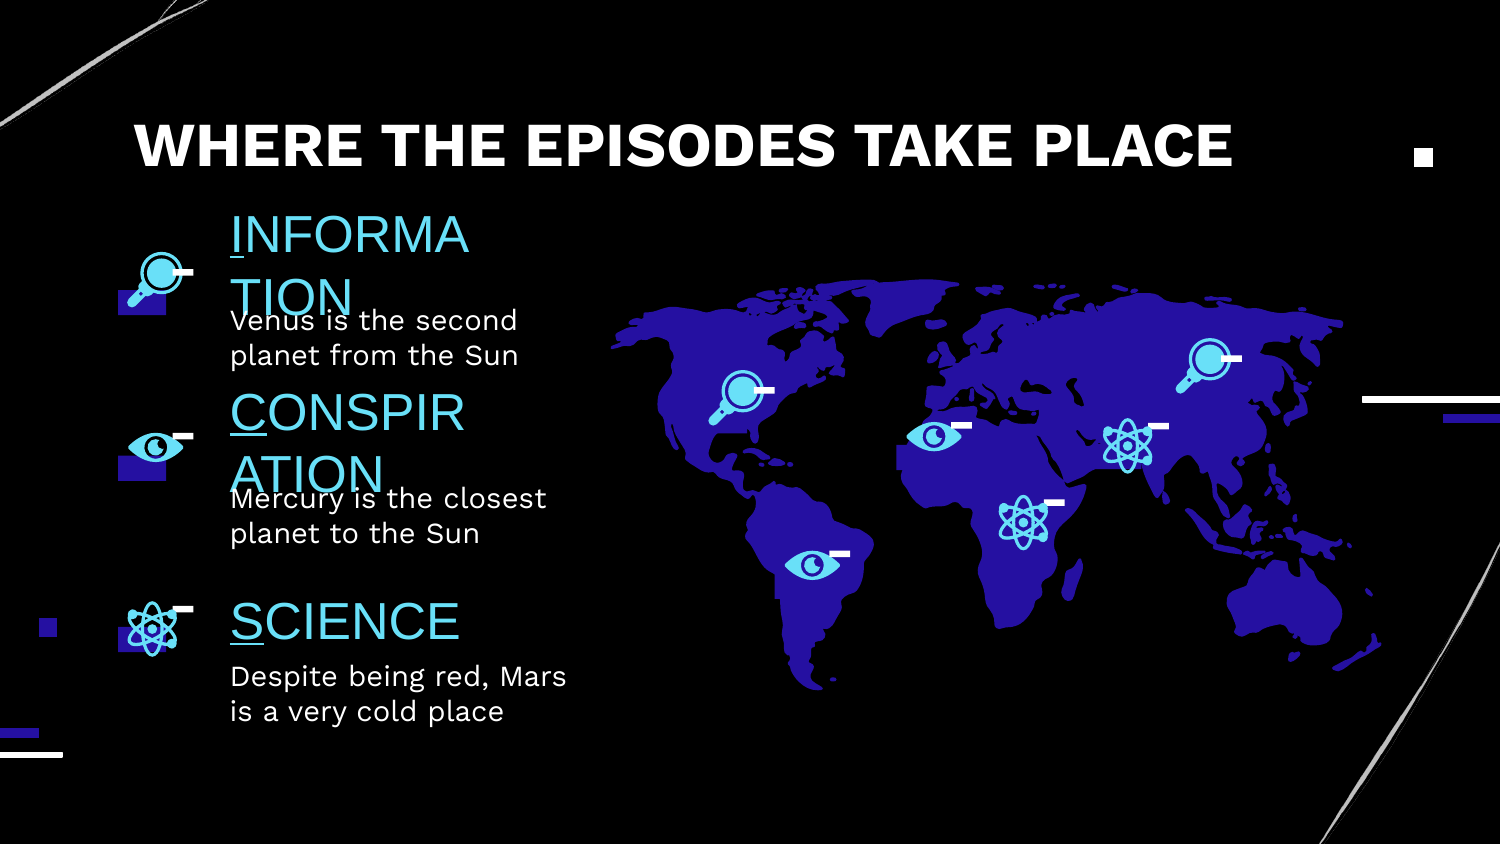

# WHERE THE EPISODES TAKE PLACE
INFORMATION

Venus is the second planet from the Sun

CONSPIRATION

Mercury is the closest planet to the Sun

SCIENCE

Despite being red, Mars is a very cold place
42